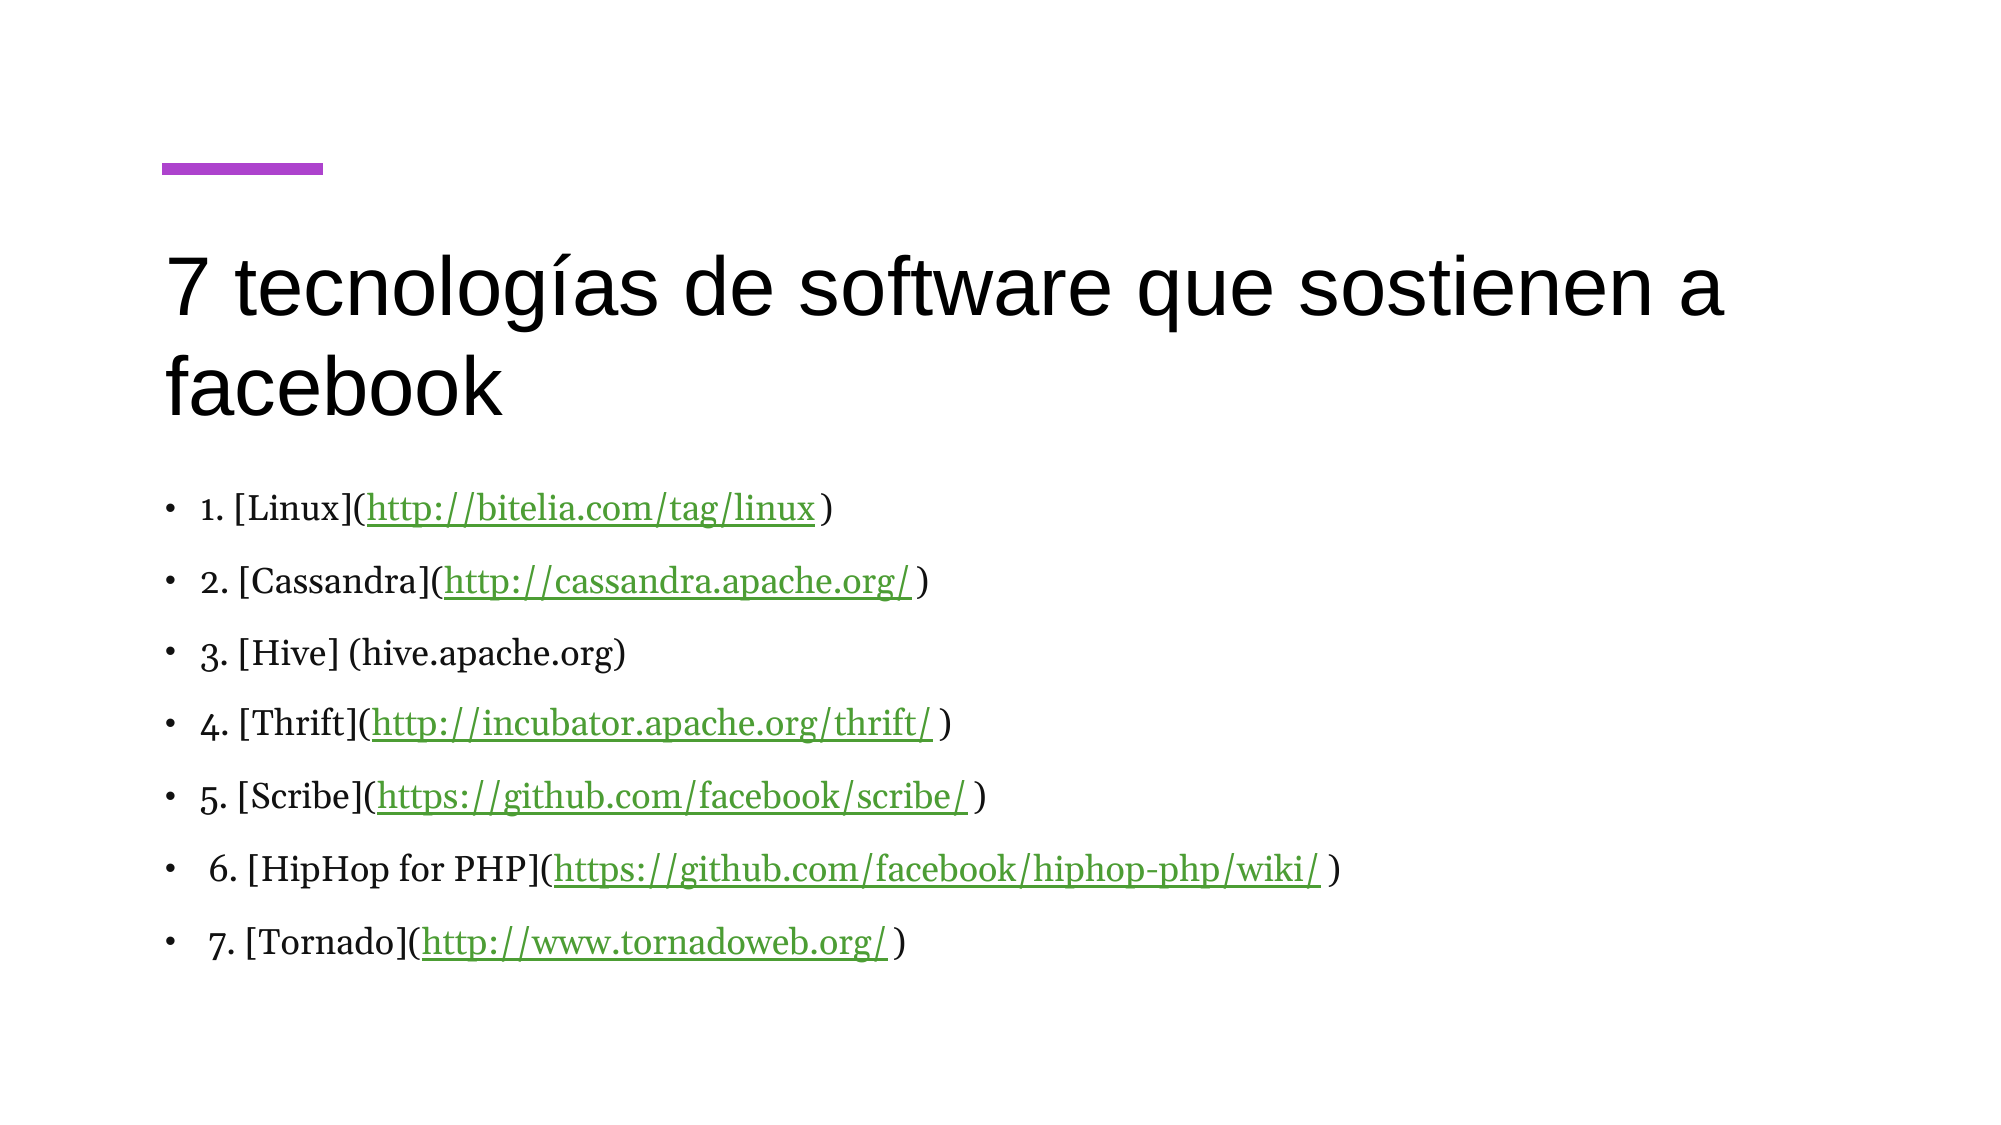

# 7 tecnologías de software que sostienen a facebook
1. [Linux](http://bitelia.com/tag/linux)
2. [Cassandra](http://cassandra.apache.org/)
3. [Hive] (hive.apache.org)
4. [Thrift](http://incubator.apache.org/thrift/)
5. [Scribe](https://github.com/facebook/scribe/)
 6. [HipHop for PHP](https://github.com/facebook/hiphop-php/wiki/)
 7. [Tornado](http://www.tornadoweb.org/)